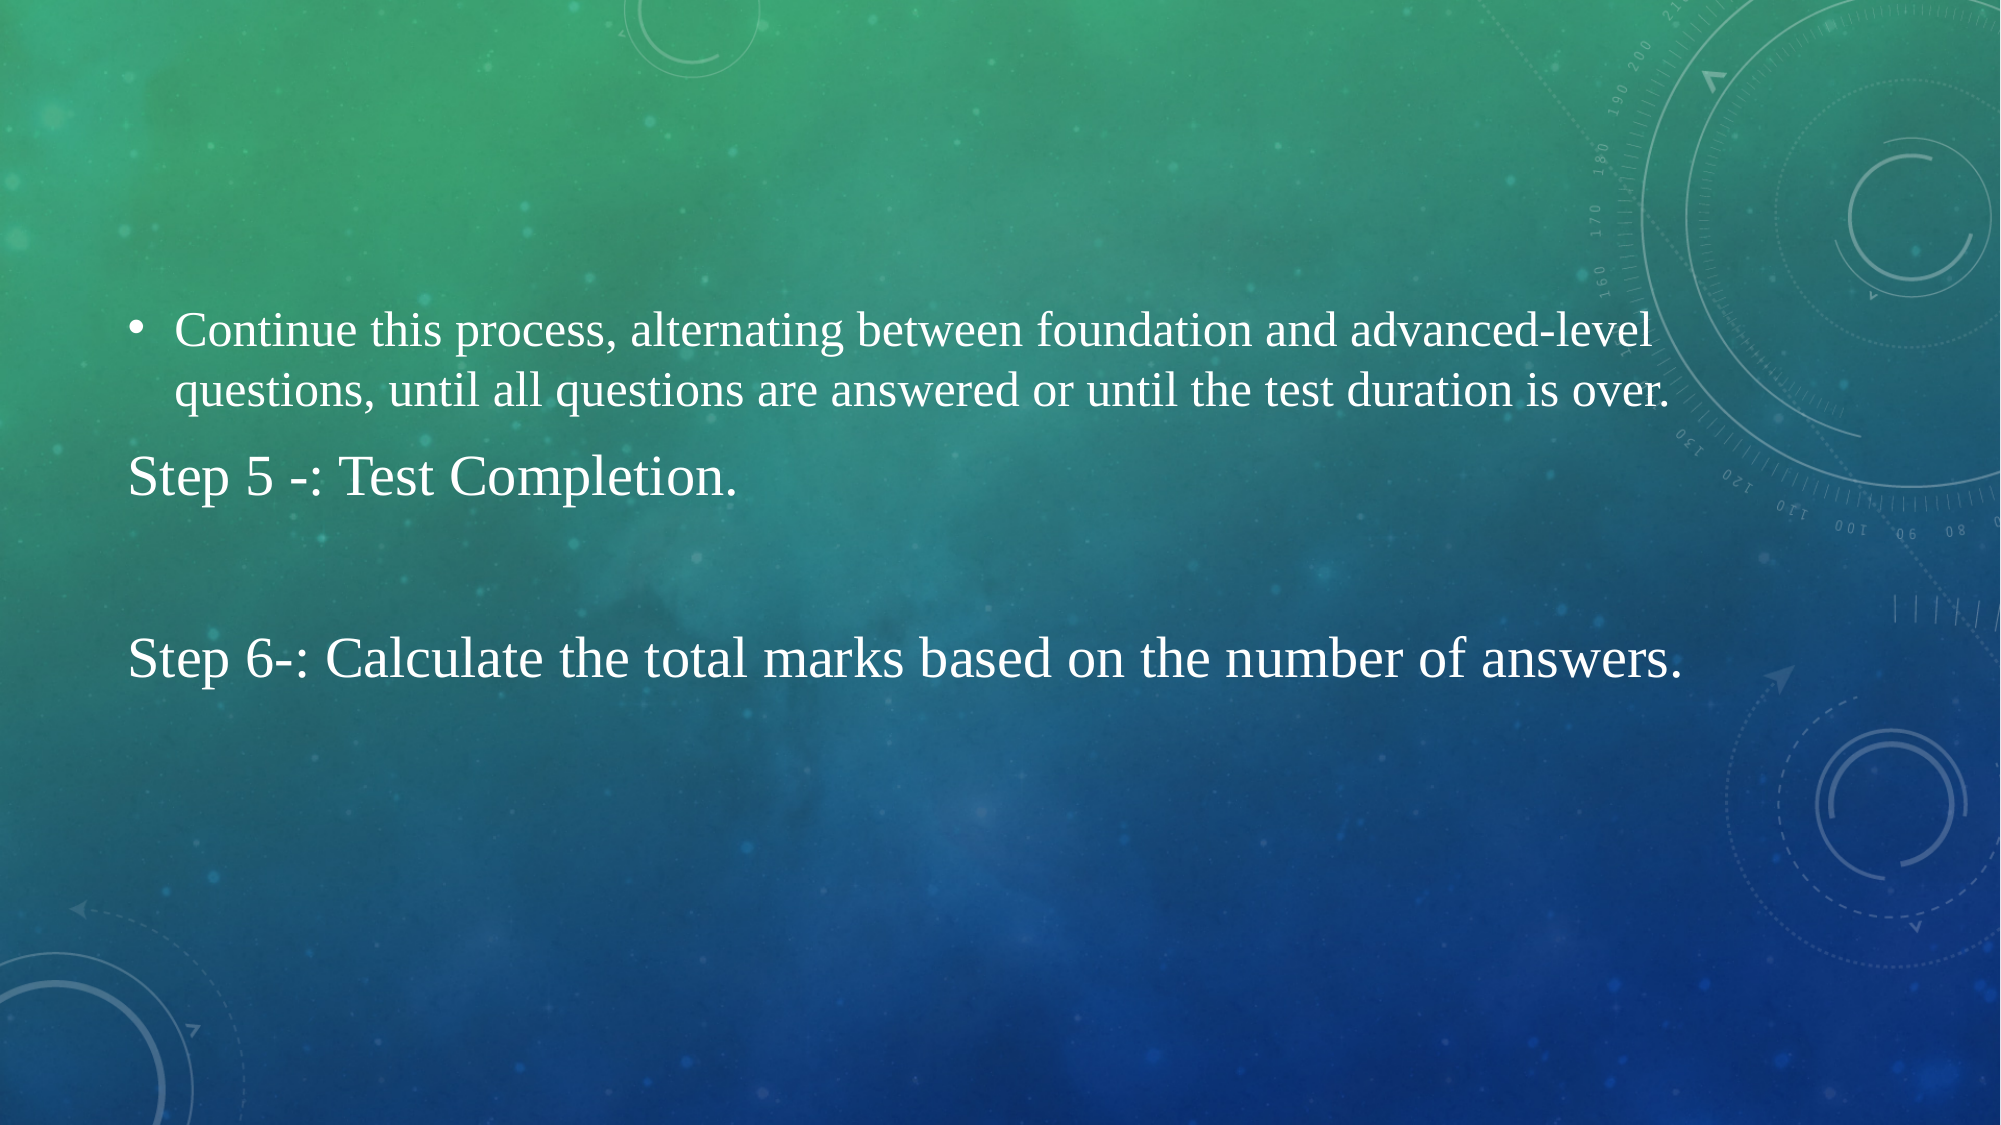

Continue this process, alternating between foundation and advanced-level questions, until all questions are answered or until the test duration is over.
Step 5 -: Test Completion.

Step 6-: Calculate the total marks based on the number of answers.